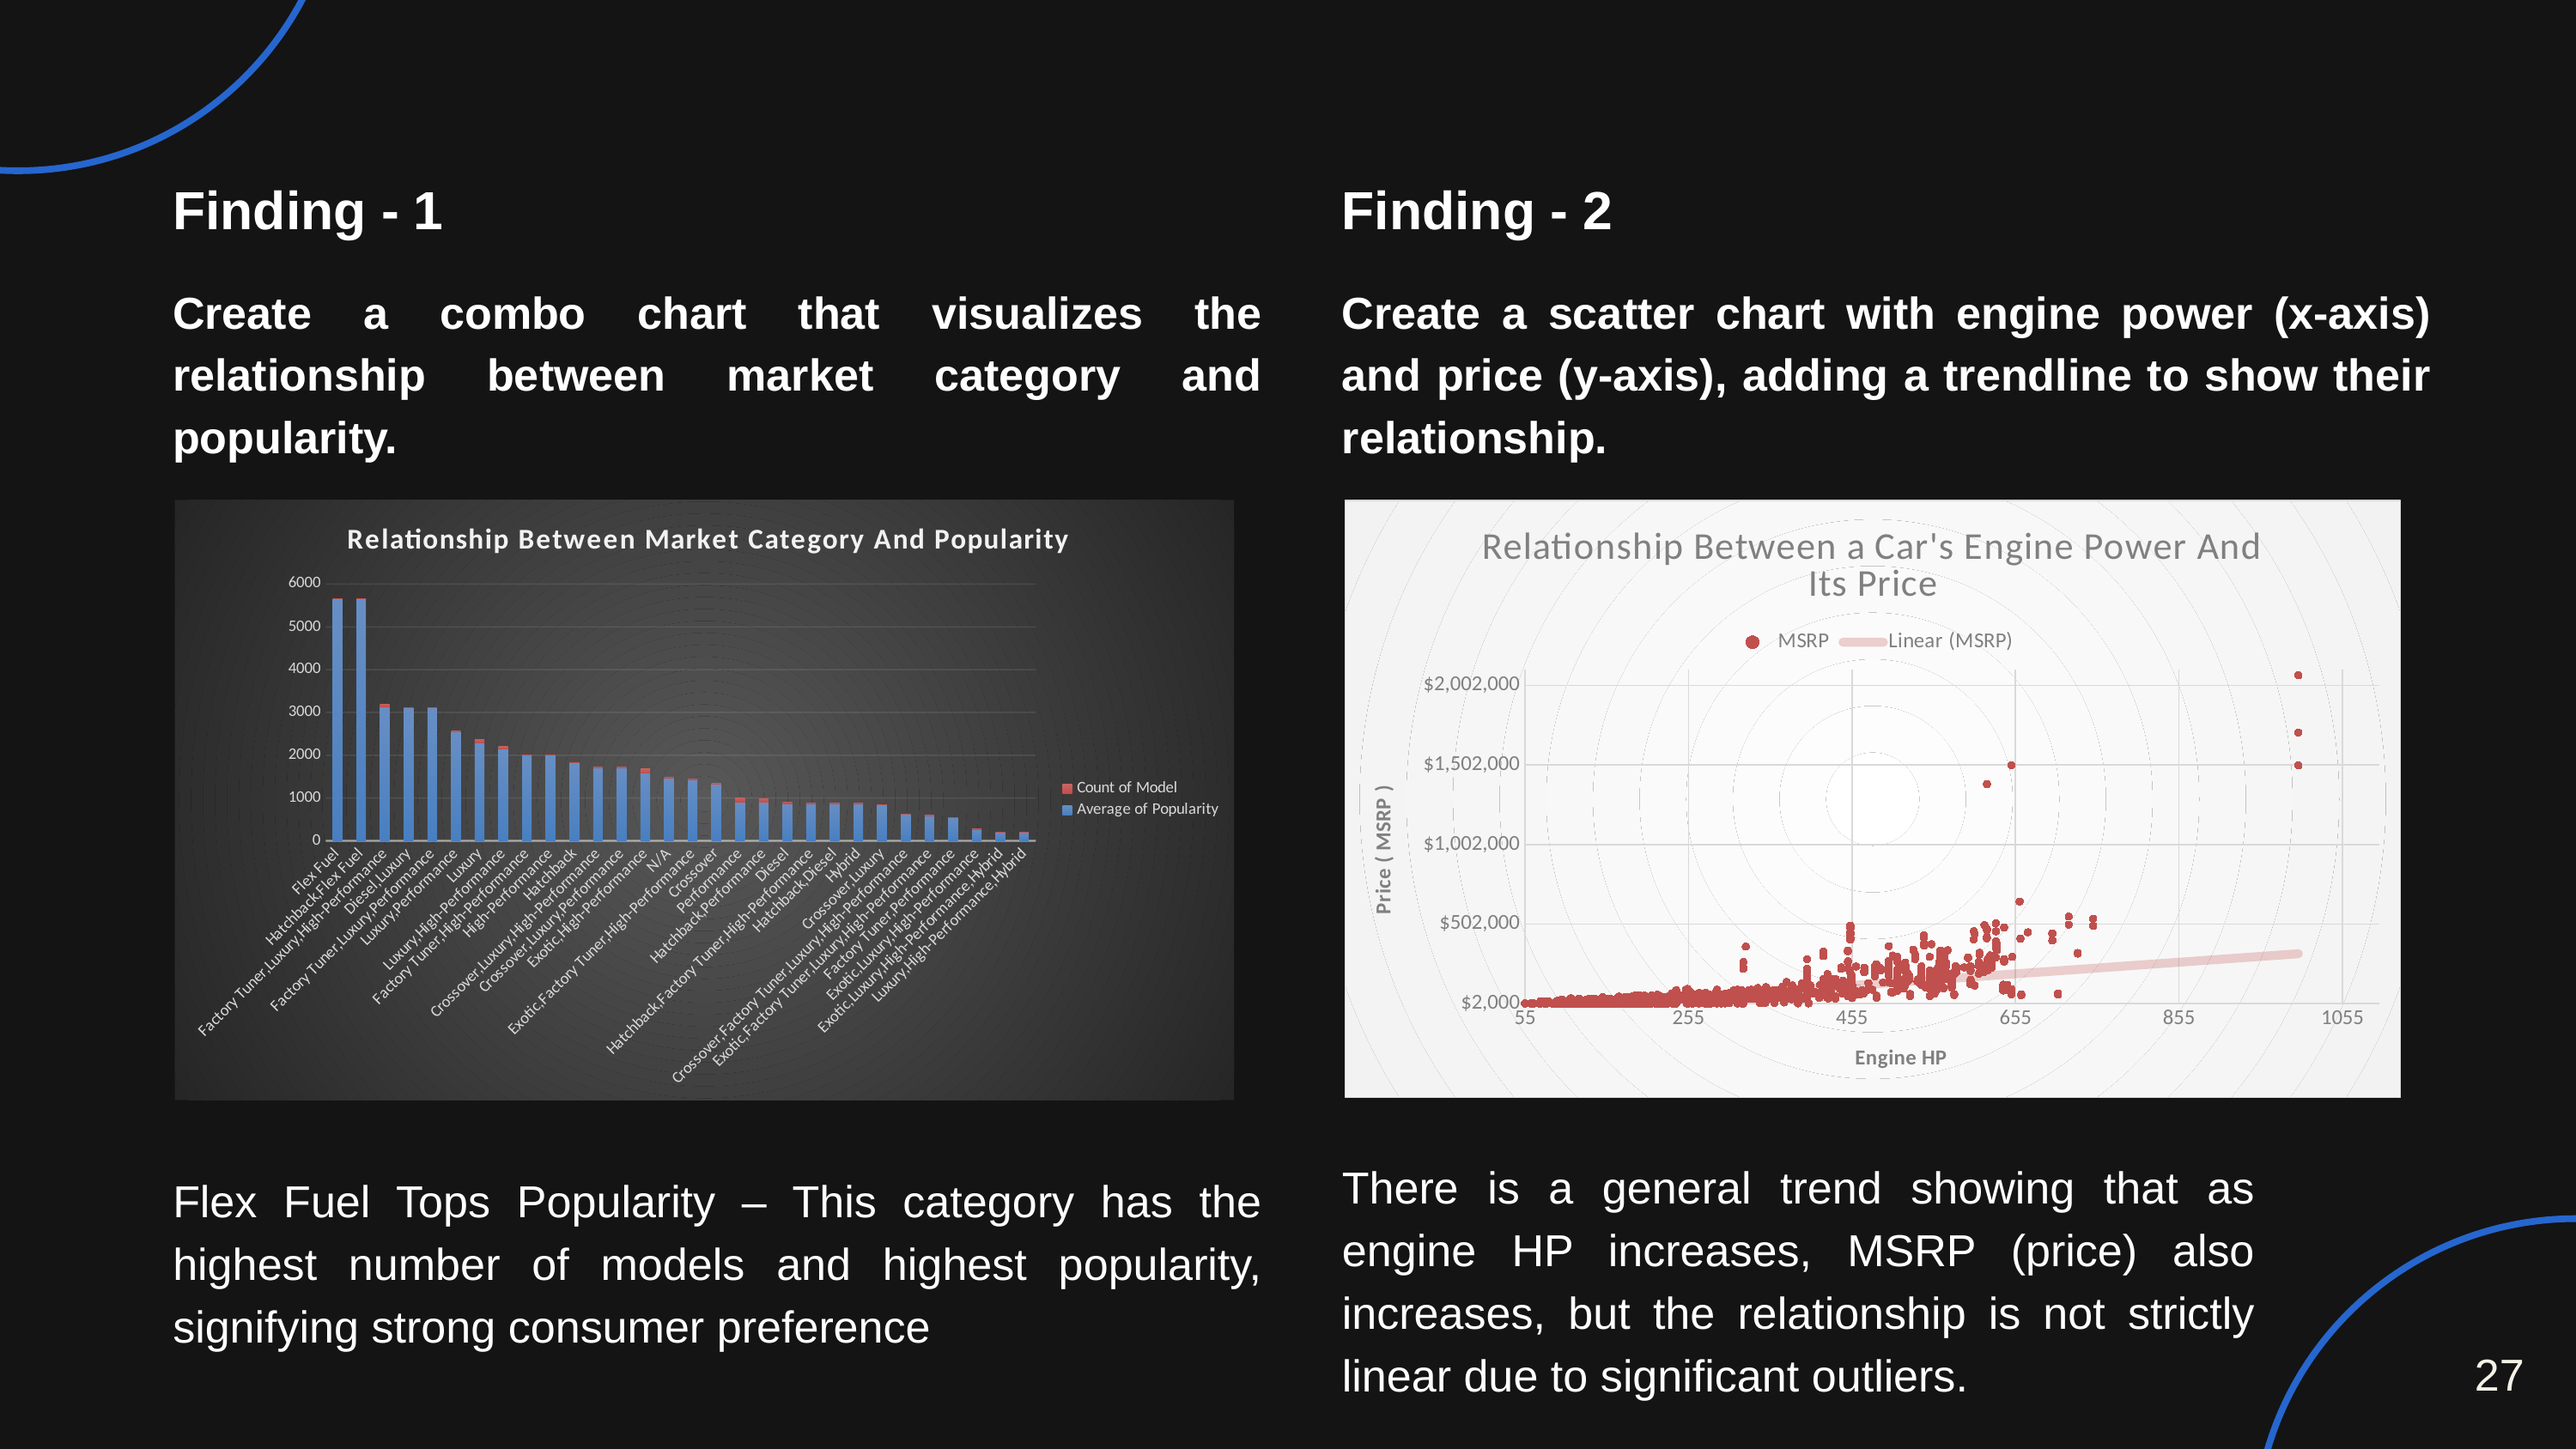

Finding - 1
Finding - 2
Create a combo chart that visualizes the relationship between market category and popularity.
Create a scatter chart with engine power (x-axis) and price (y-axis), adding a trendline to show their relationship.

### Chart:  Relationship Between Market Category And Popularity

| Category | Average of Popularity | Count of Model |
|---|---|---|
| Flex Fuel | 5657.0 | 4.0 |
| Hatchback,Flex Fuel | 5657.0 | 5.0 |
| Factory Tuner,Luxury,High-Performance | 3135.3695652173915 | 46.0 |
| Diesel,Luxury | 3105.0 | 7.0 |
| Factory Tuner,Luxury,Performance | 3105.0 | 9.0 |
| Luxury,Performance | 2549.0 | 15.0 |
| Luxury | 2286.9736842105262 | 76.0 |
| Luxury,High-Performance | 2146.826923076923 | 52.0 |
| Factory Tuner,High-Performance | 2009.0 | 2.0 |
| High-Performance | 2009.0 | 6.0 |
| Hatchback | 1822.4545454545455 | 11.0 |
| Crossover,Luxury,High-Performance | 1715.0 | 1.0 |
| Crossover,Luxury,Performance | 1715.0 | 6.0 |
| Exotic,High-Performance | 1582.421052631579 | 95.0 |
| N/A | 1474.8 | 15.0 |
| Exotic,Factory Tuner,High-Performance | 1435.2727272727273 | 11.0 |
| Crossover | 1325.8 | 15.0 |
| Performance | 908.3139534883721 | 86.0 |
| Hatchback,Performance | 897.1341463414634 | 82.0 |
| Diesel | 873.0 | 25.0 |
| Hatchback,Factory Tuner,High-Performance | 873.0 | 6.0 |
| Hatchback,Diesel | 873.0 | 7.0 |
| Hybrid | 873.0 | 10.0 |
| Crossover,Luxury | 836.6 | 5.0 |
| Crossover,Factory Tuner,Luxury,High-Performance | 617.0 | 2.0 |
| Exotic,Factory Tuner,Luxury,High-Performance | 585.4166666666666 | 12.0 |
| Factory Tuner,Performance | 545.25 | 4.0 |
| Exotic,Luxury,High-Performance | 268.85714285714283 | 7.0 |
| Exotic,Luxury,High-Performance,Hybrid | 204.0 | 1.0 |
| Luxury,High-Performance,Hybrid | 204.0 | 2.0 |

### Chart: Relationship Between a Car's Engine Power And Its Price

| Category | MSRP |
|---|---|
There is a general trend showing that as engine HP increases, MSRP (price) also increases, but the relationship is not strictly linear due to significant outliers.

Flex Fuel Tops Popularity – This category has the highest number of models and highest popularity, signifying strong consumer preference

27